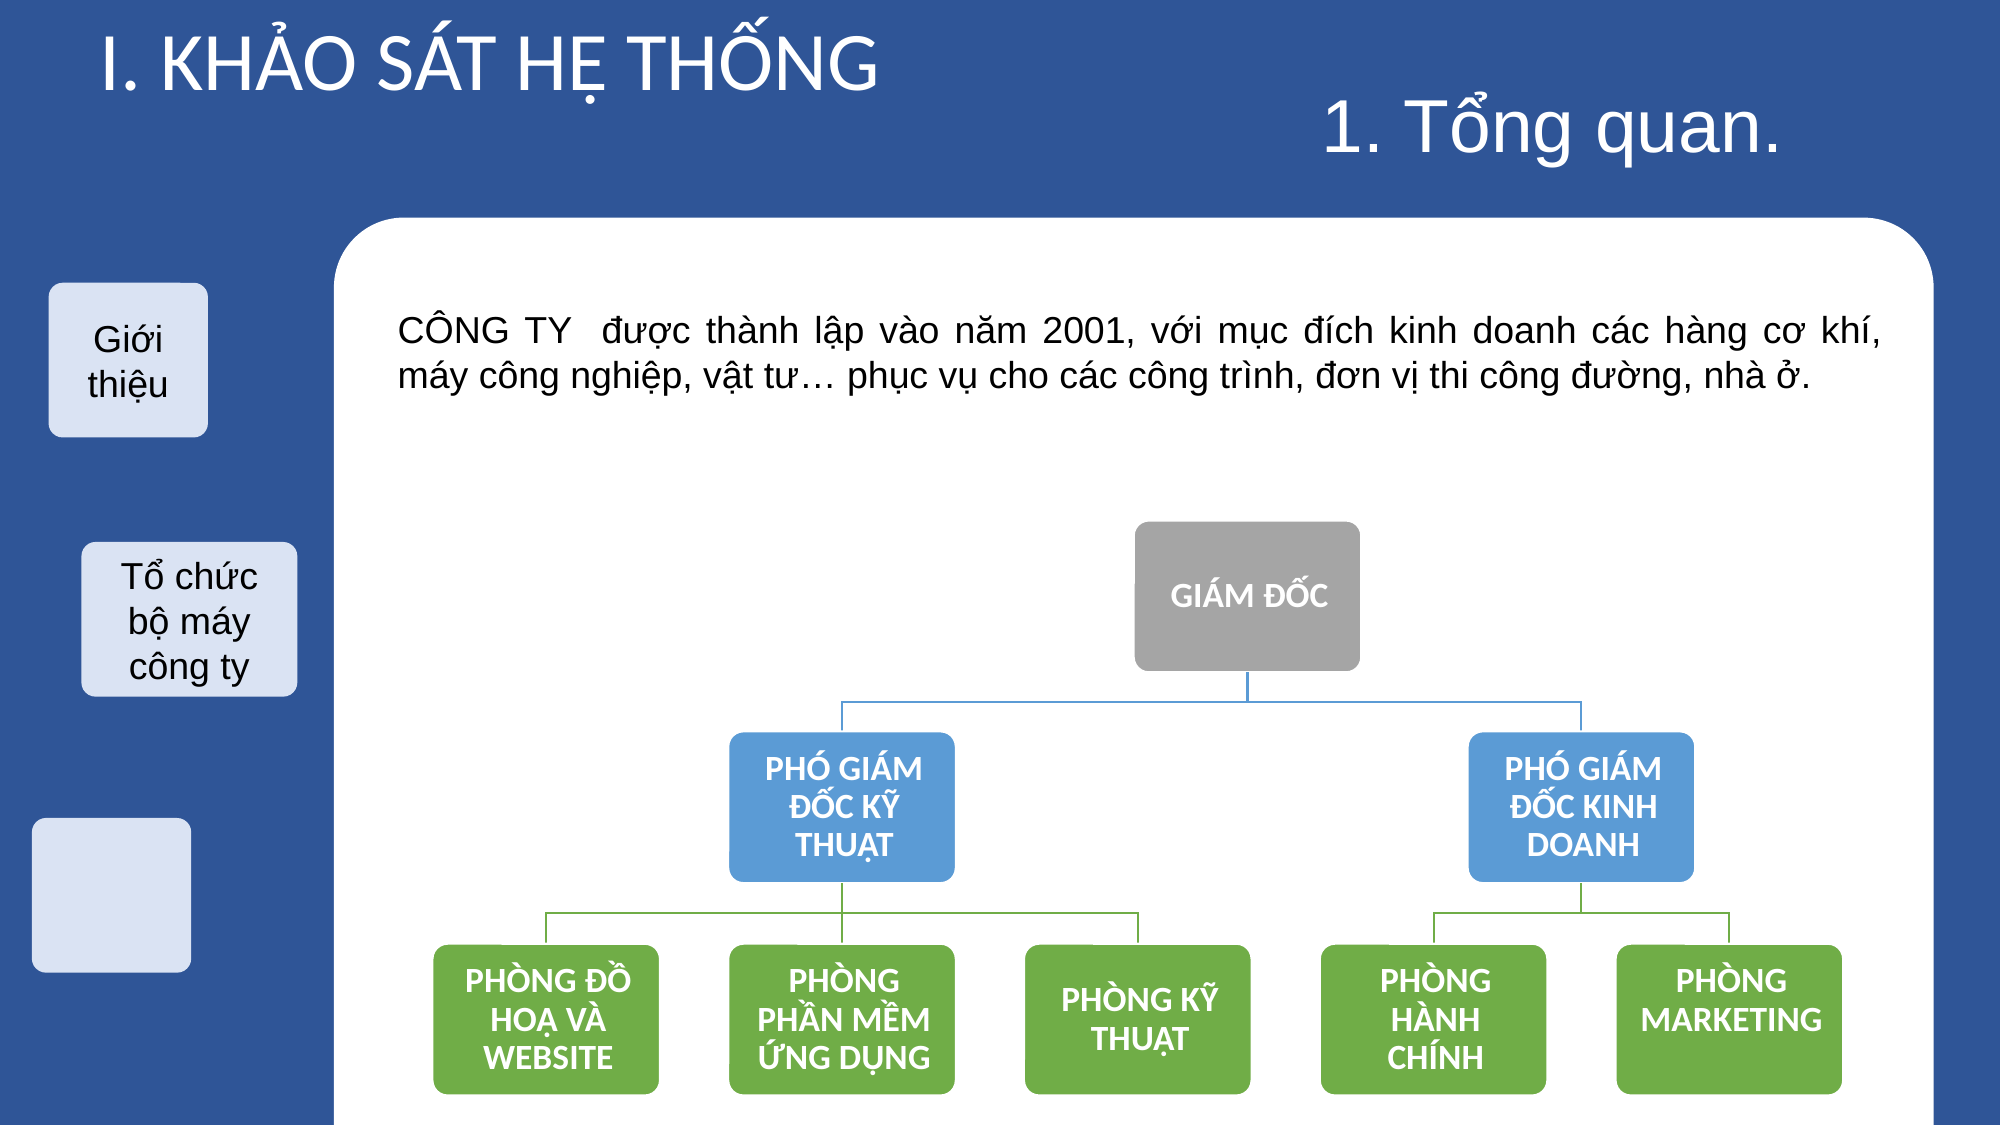

I. KHẢO SÁT HỆ THỐNG

1. Tổng quan.

Giới thiệu
CÔNG TY  được thành lập vào năm 2001, với mục đích kinh doanh các hàng cơ khí, máy công nghiệp, vật tư… phục vụ cho các công trình, đơn vị thi công đường, nhà ở.
GIÁM ĐỐC
PHÓ GIÁM ĐỐC KỸ THUẬT
PHÒNG ĐỒ HOẠ VÀ WEBSITE
PHÒNG PHẦN MỀM ỨNG DỤNG
PHÒNG KỸ THUẬT
PHÓ GIÁM ĐỐC KINH DOANH
PHÒNG HÀNH CHÍNH
PHÒNG MARKETING
Tổ chức bộ máy công ty